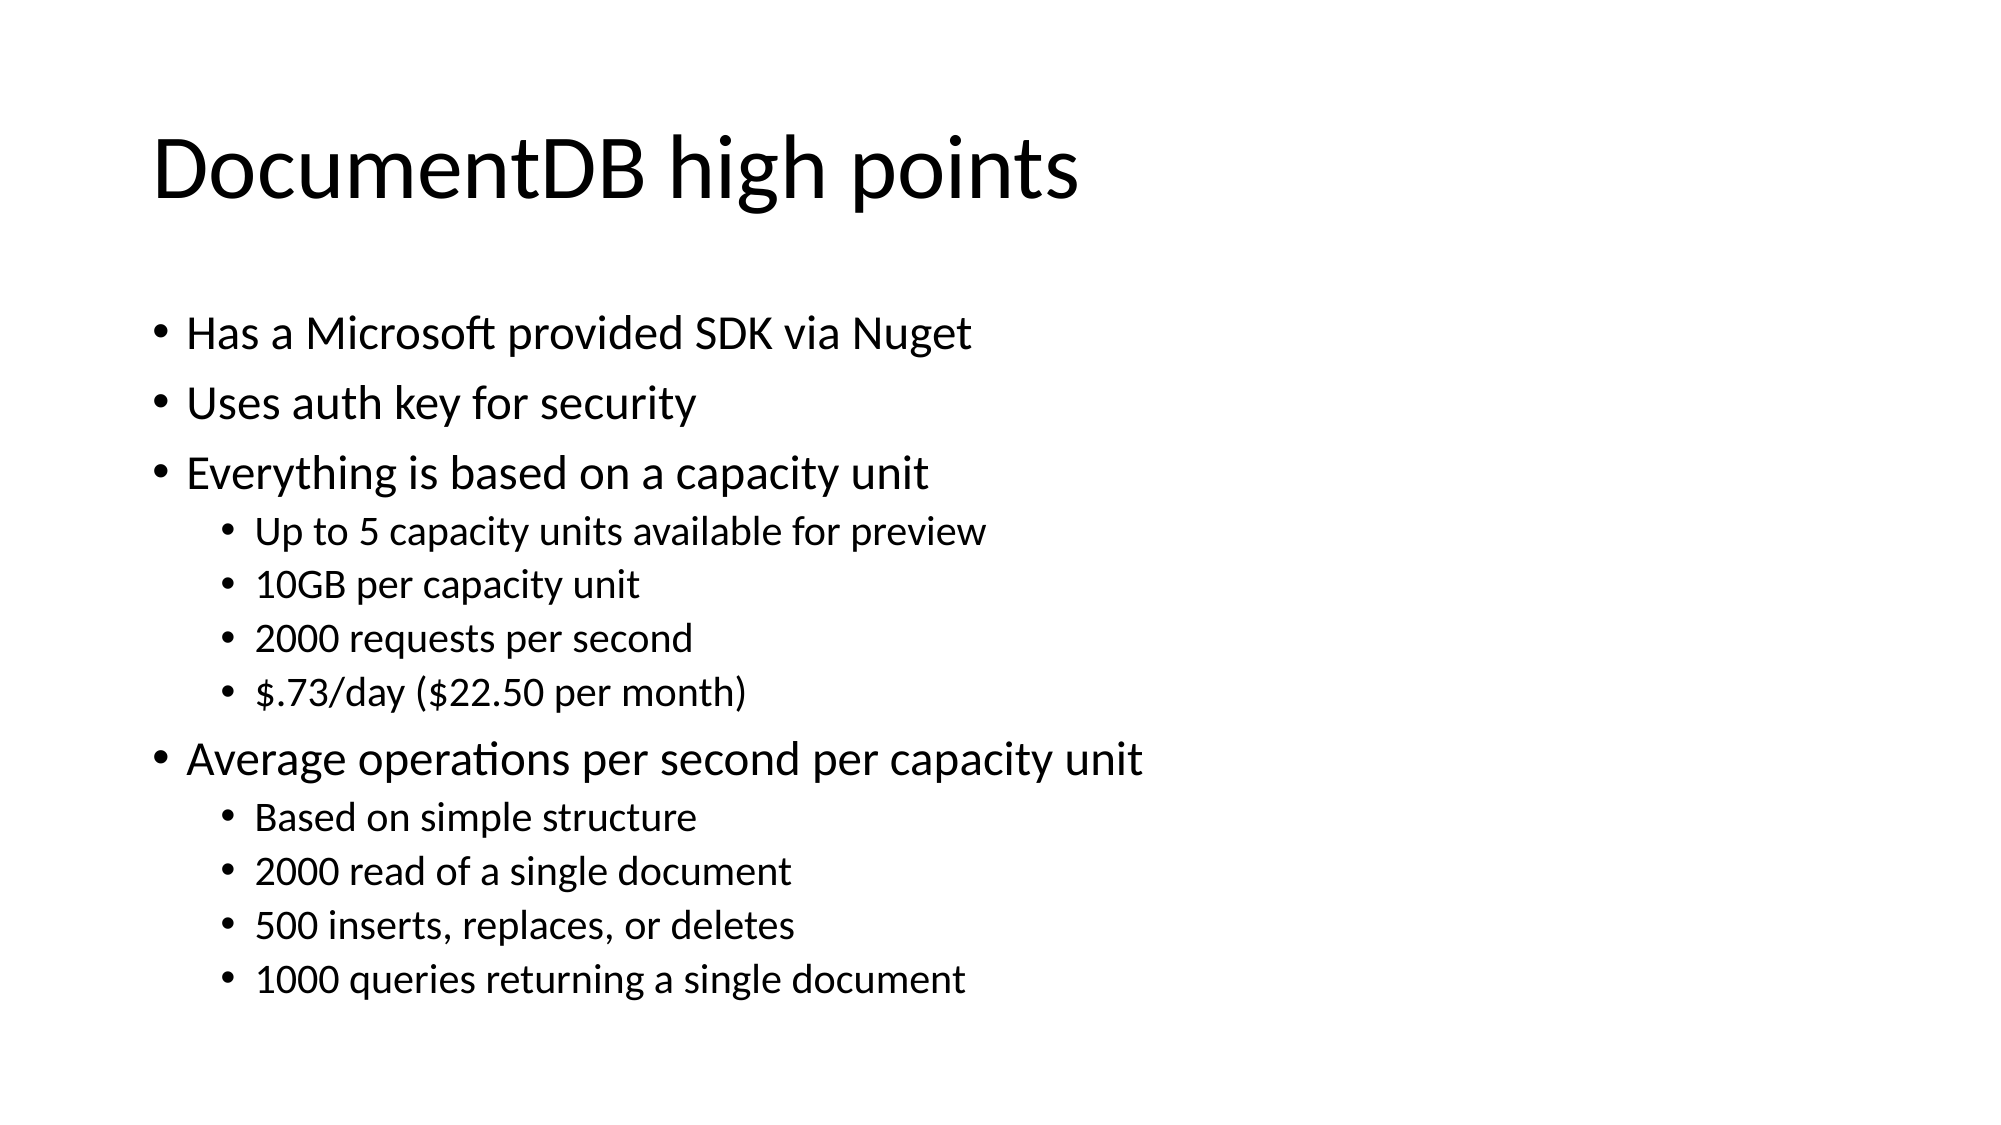

# DocumentDB high points
Has a Microsoft provided SDK via Nuget
Uses auth key for security
Everything is based on a capacity unit
Up to 5 capacity units available for preview
10GB per capacity unit
2000 requests per second
$.73/day ($22.50 per month)
Average operations per second per capacity unit
Based on simple structure
2000 read of a single document
500 inserts, replaces, or deletes
1000 queries returning a single document